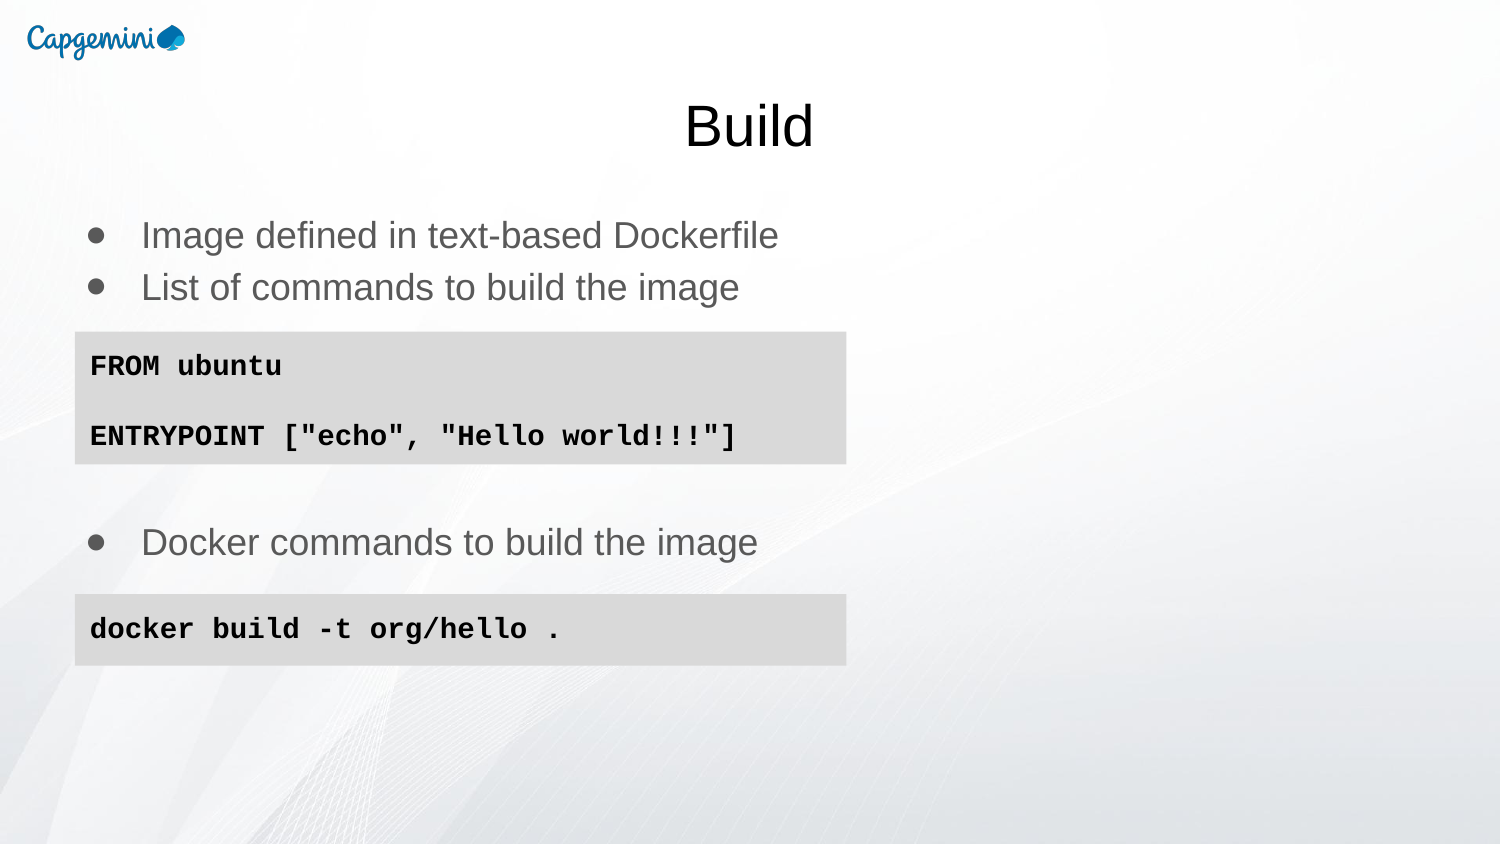

# Build
Image defined in text-based Dockerfile
List of commands to build the image

Docker commands to build the image
FROM ubuntu
ENTRYPOINT ["echo", "Hello world!!!"]

docker build -t org/hello .